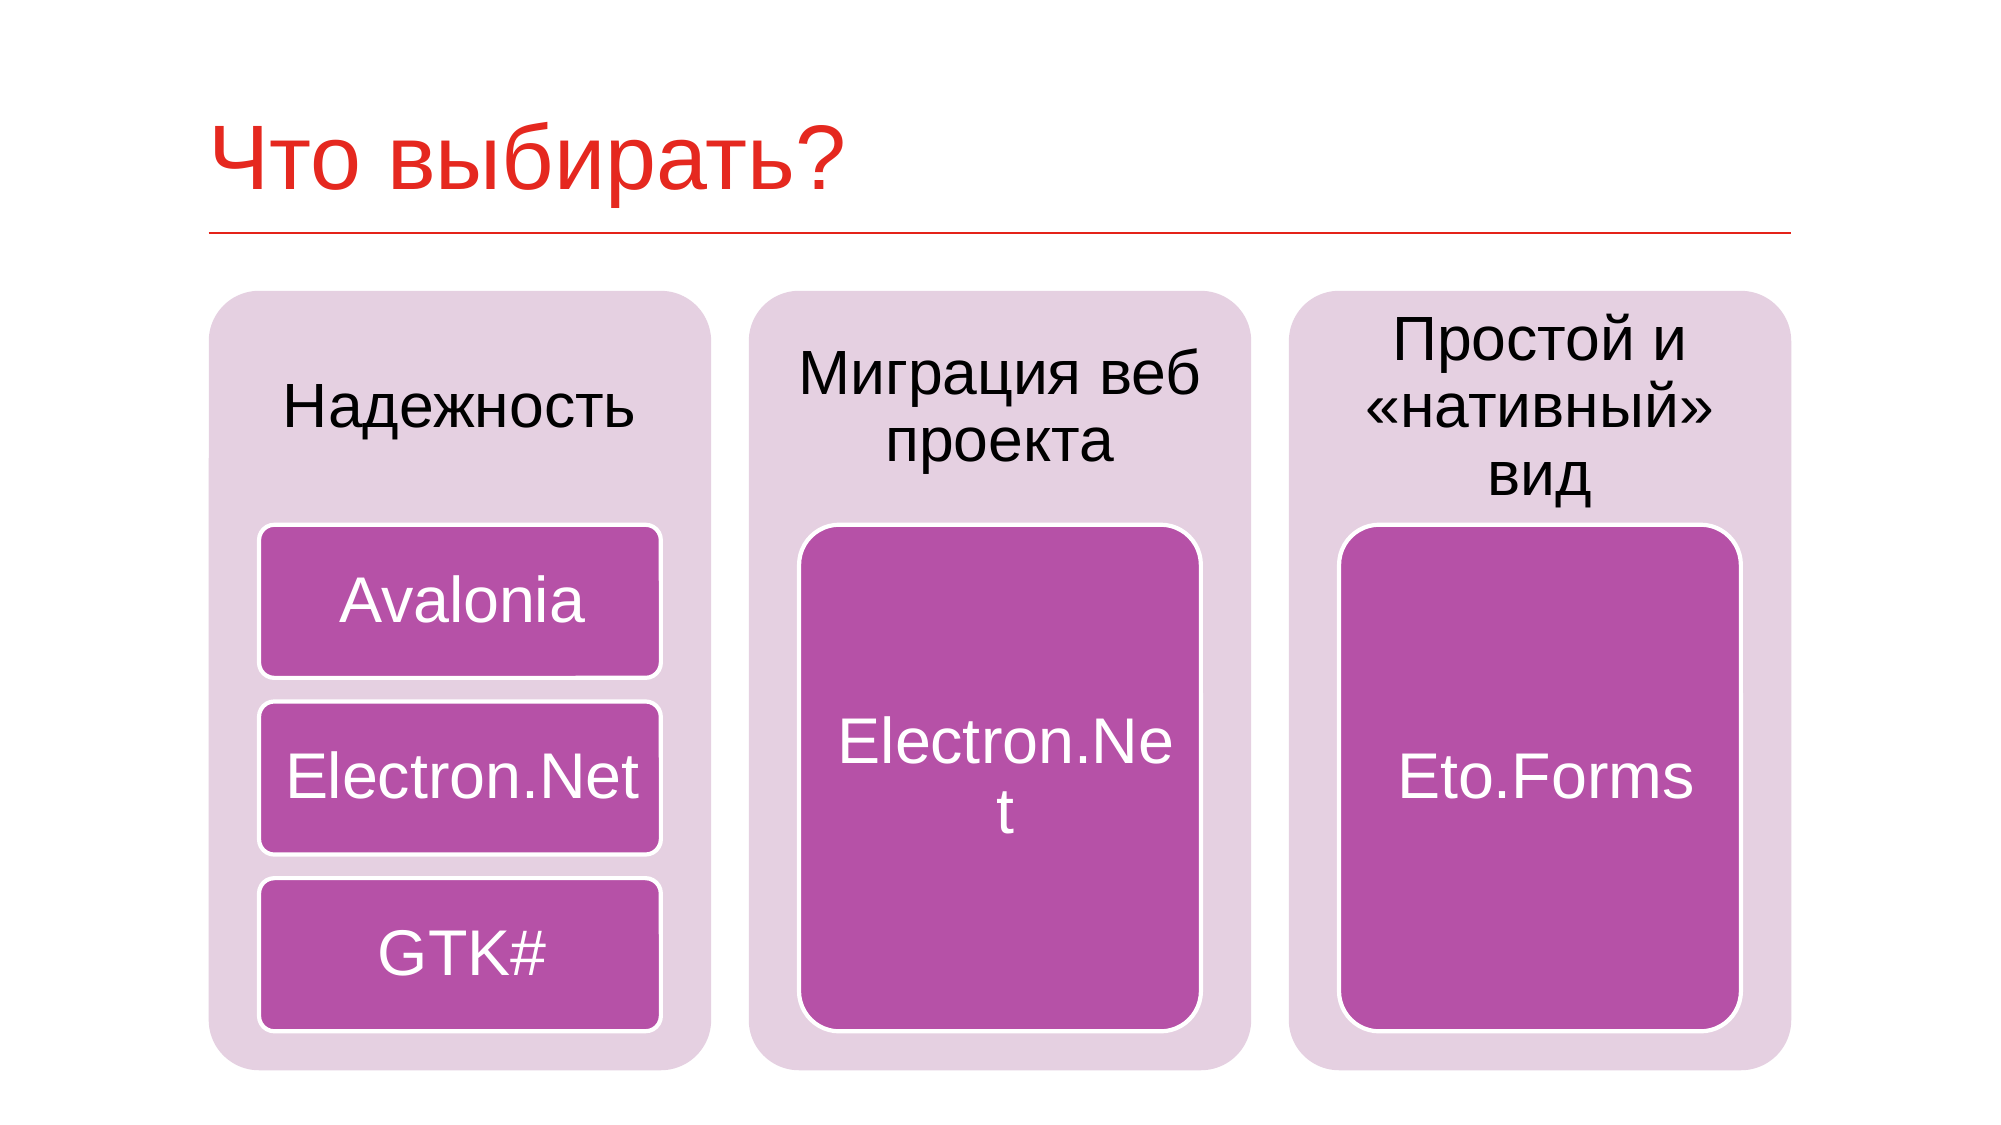

# Что выбирать?
Надежность
Avalonia
Electron.Net
GTK#
Миграция веб проекта
Electron.Net
Простой и «нативный» вид
Eto.Forms